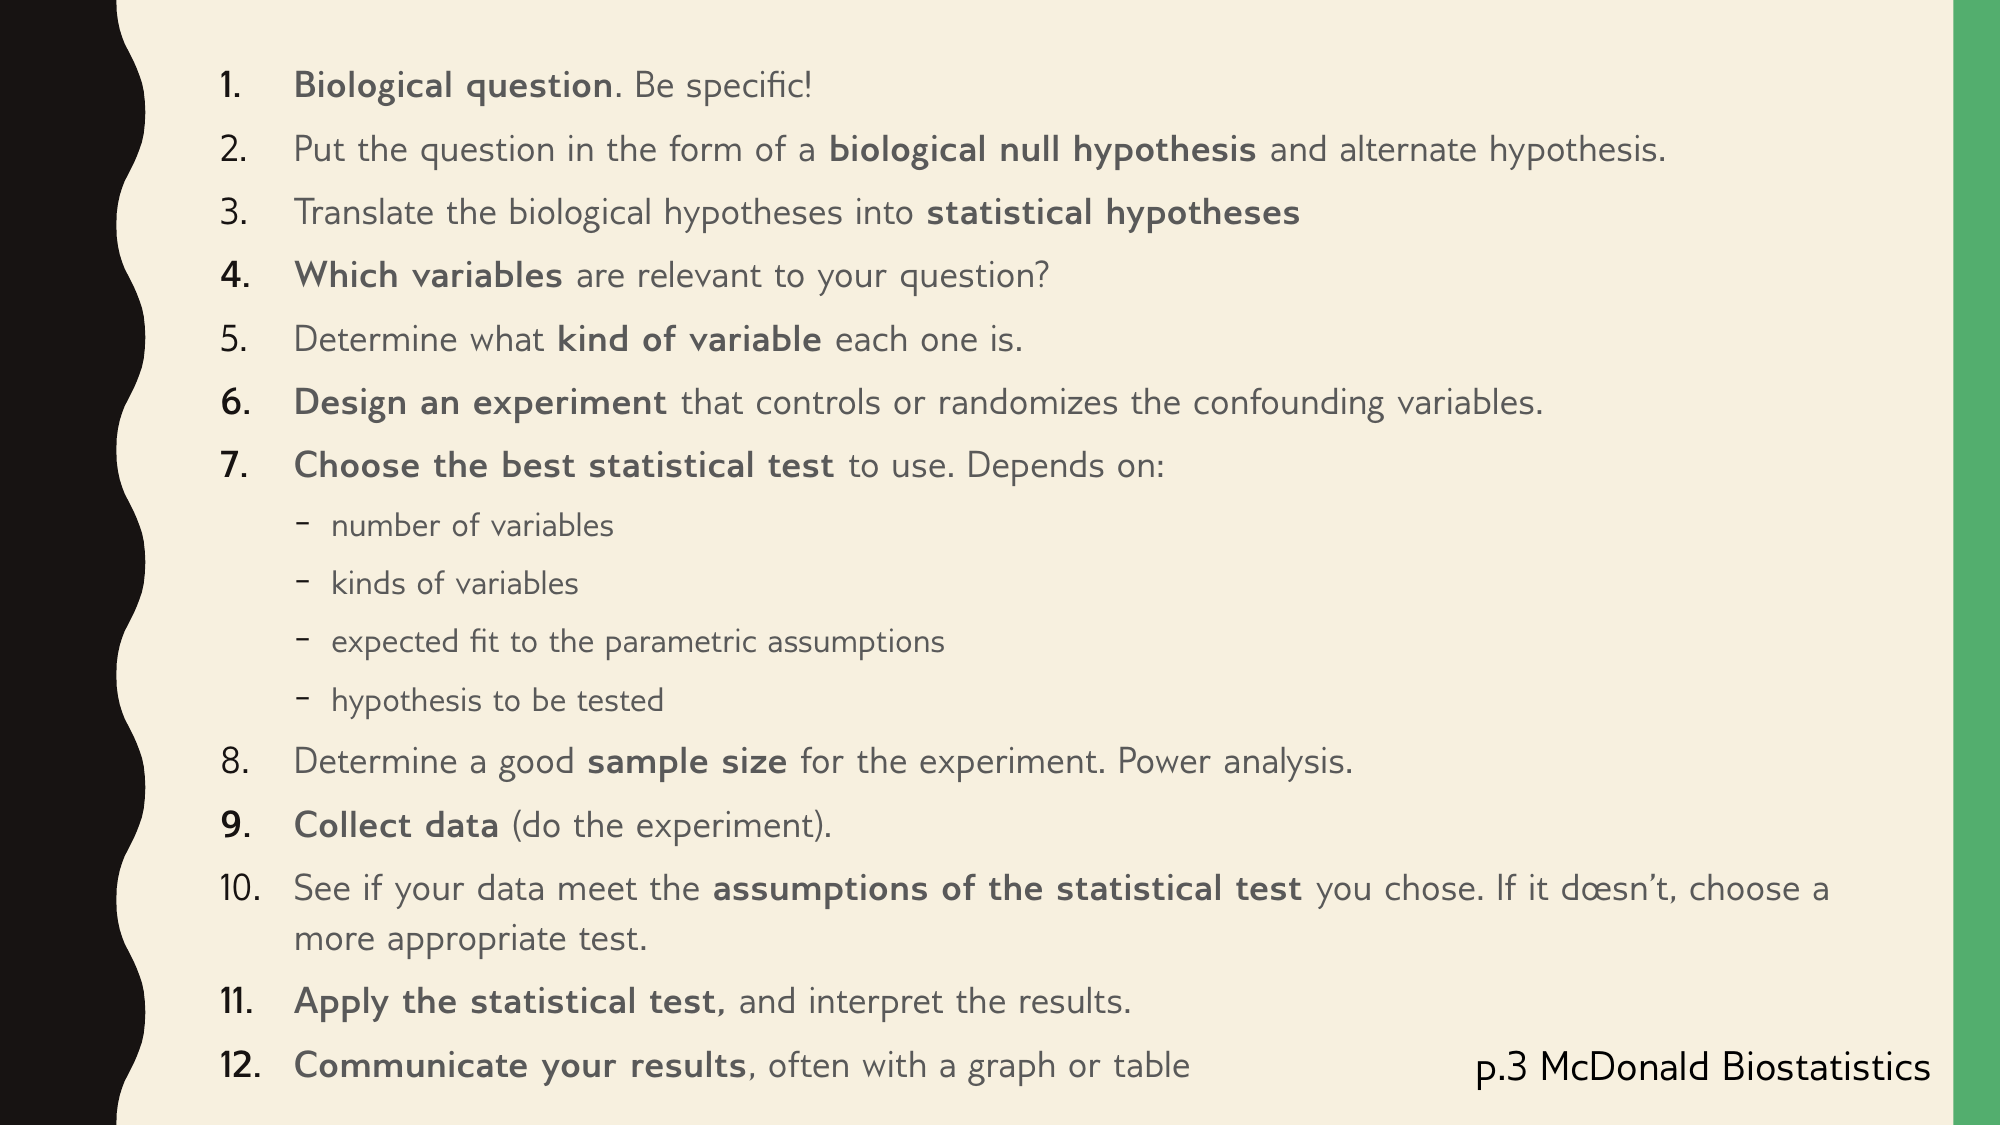

Biological question. Be specific!
Put the question in the form of a biological null hypothesis and alternate hypothesis.
Translate the biological hypotheses into statistical hypotheses
Which variables are relevant to your question?
Determine what kind of variable each one is.
Design an experiment that controls or randomizes the confounding variables.
Choose the best statistical test to use. Depends on:
number of variables
kinds of variables
expected fit to the parametric assumptions
hypothesis to be tested
Determine a good sample size for the experiment. Power analysis.
Collect data (do the experiment).
See if your data meet the assumptions of the statistical test you chose. If it doesn’t, choose a more appropriate test.
Apply the statistical test, and interpret the results.
Communicate your results, often with a graph or table
p.3 McDonald Biostatistics